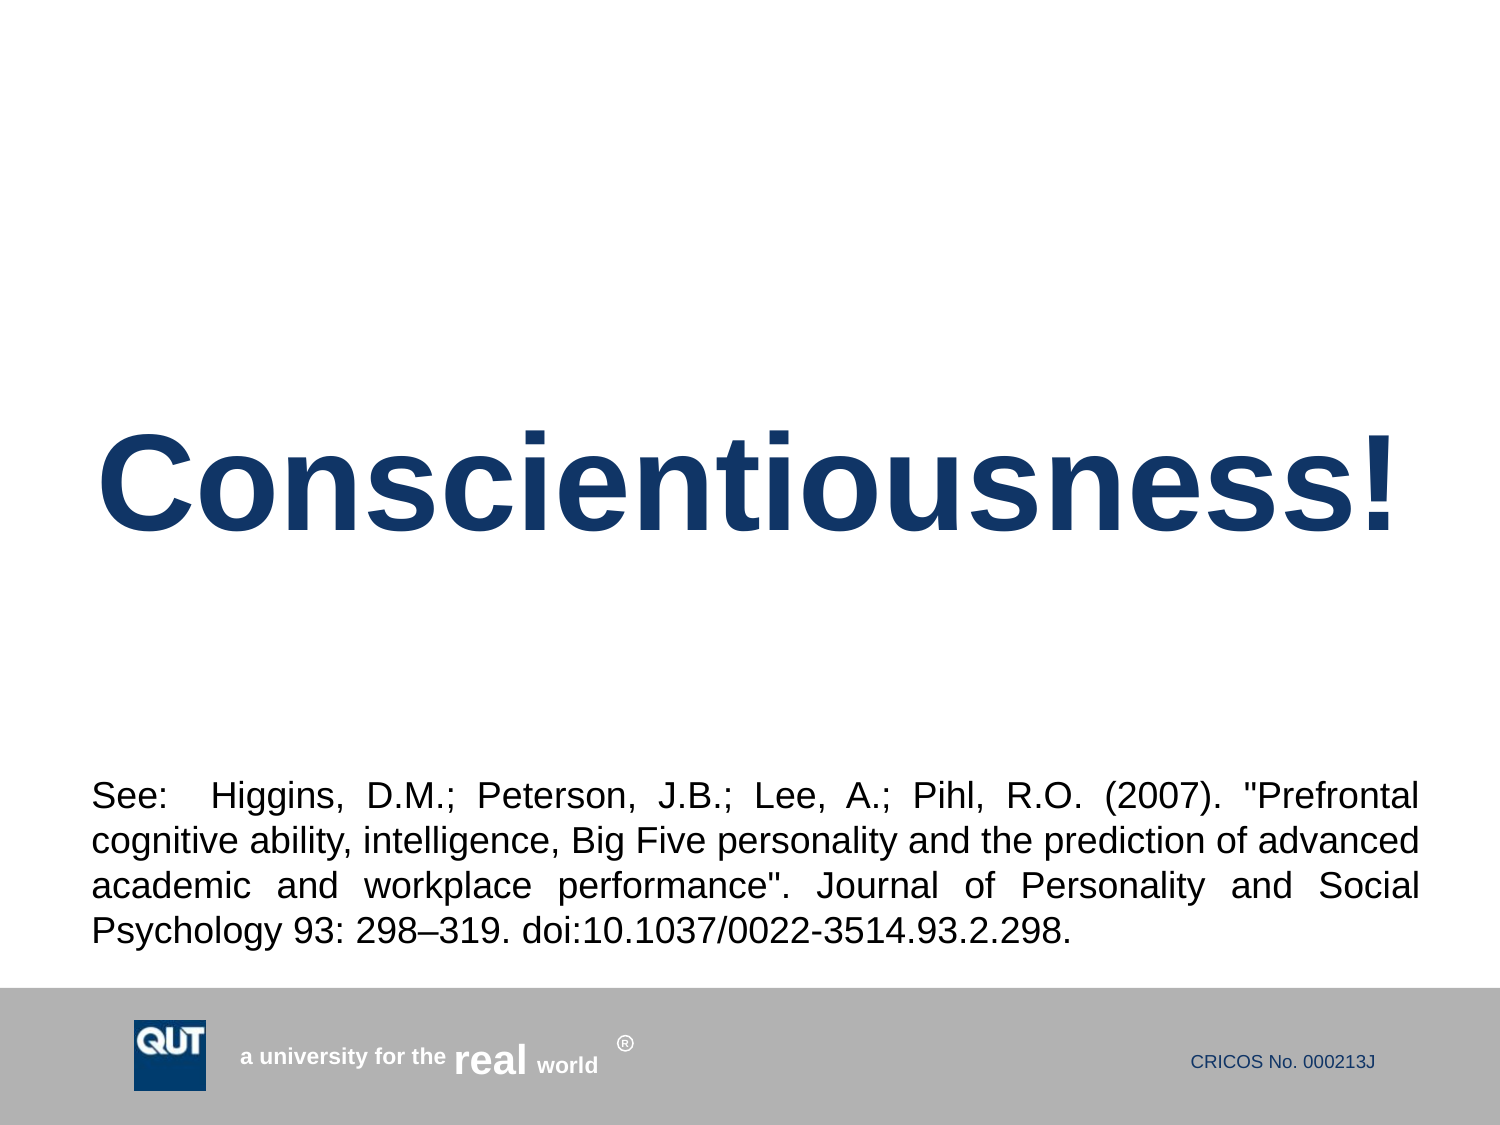

# Conscientiousness!
See:  Higgins, D.M.; Peterson, J.B.; Lee, A.; Pihl, R.O. (2007). "Prefrontal cognitive ability, intelligence, Big Five personality and the prediction of advanced academic and workplace performance". Journal of Personality and Social Psychology 93: 298–319. doi:10.1037/0022-3514.93.2.298.